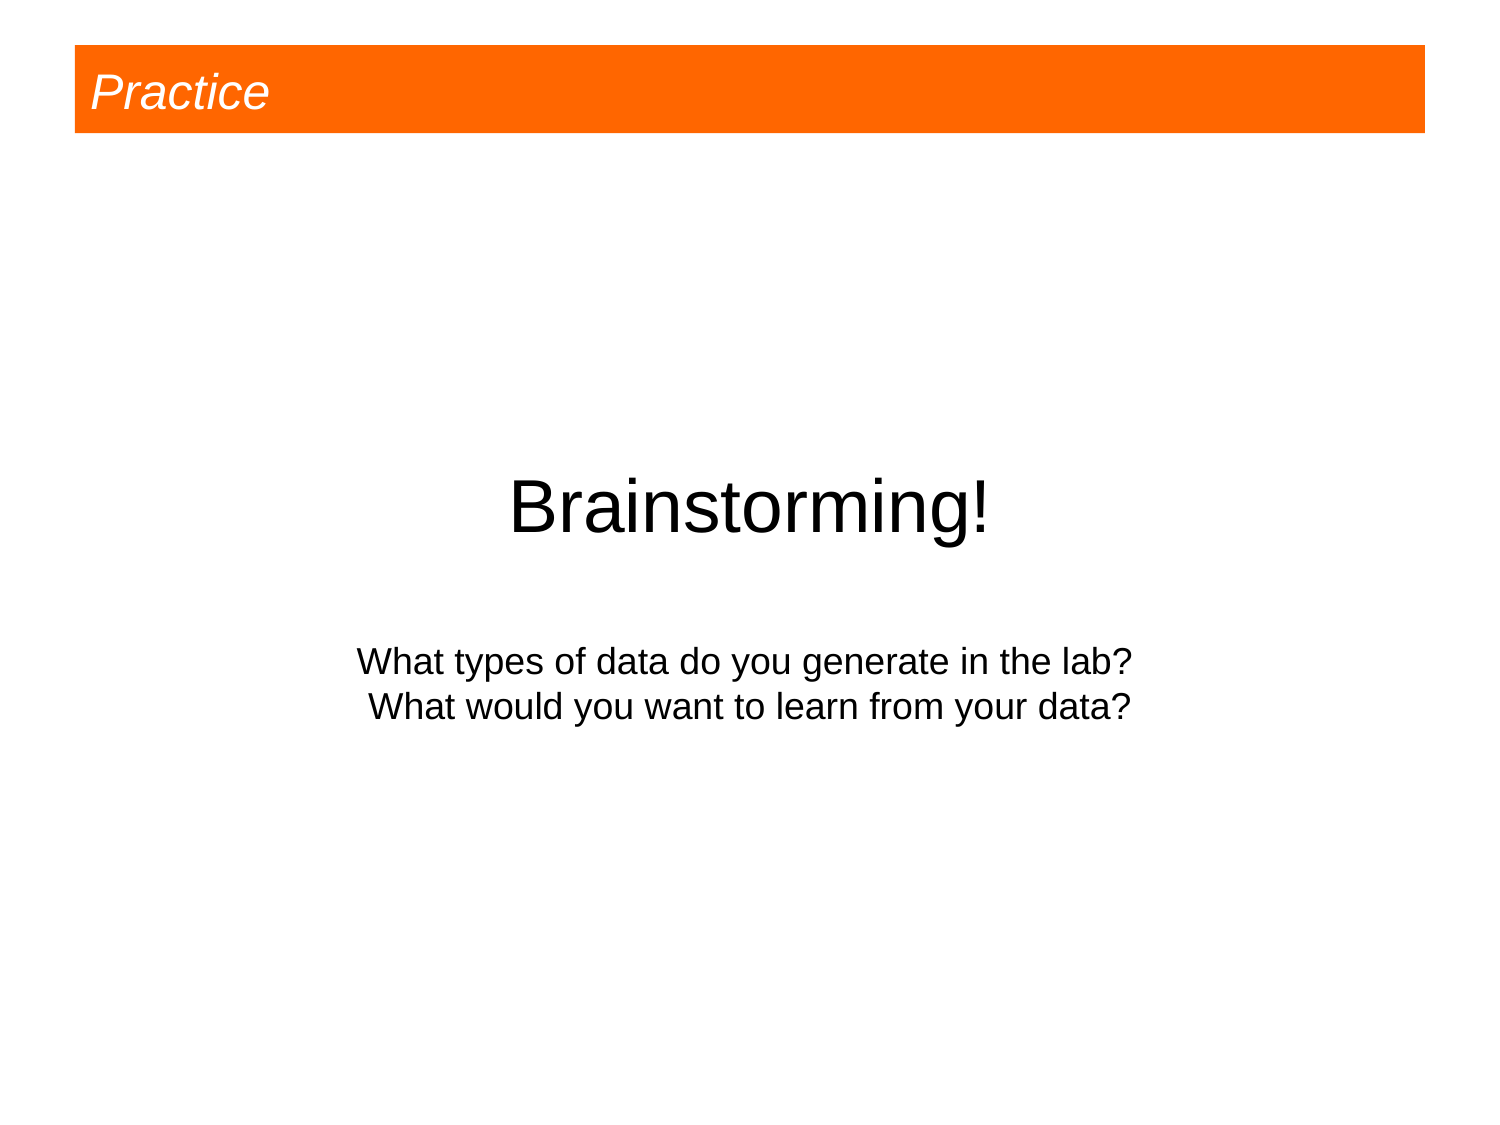

Practice
# Brainstorming! What types of data do you generate in the lab? What would you want to learn from your data?